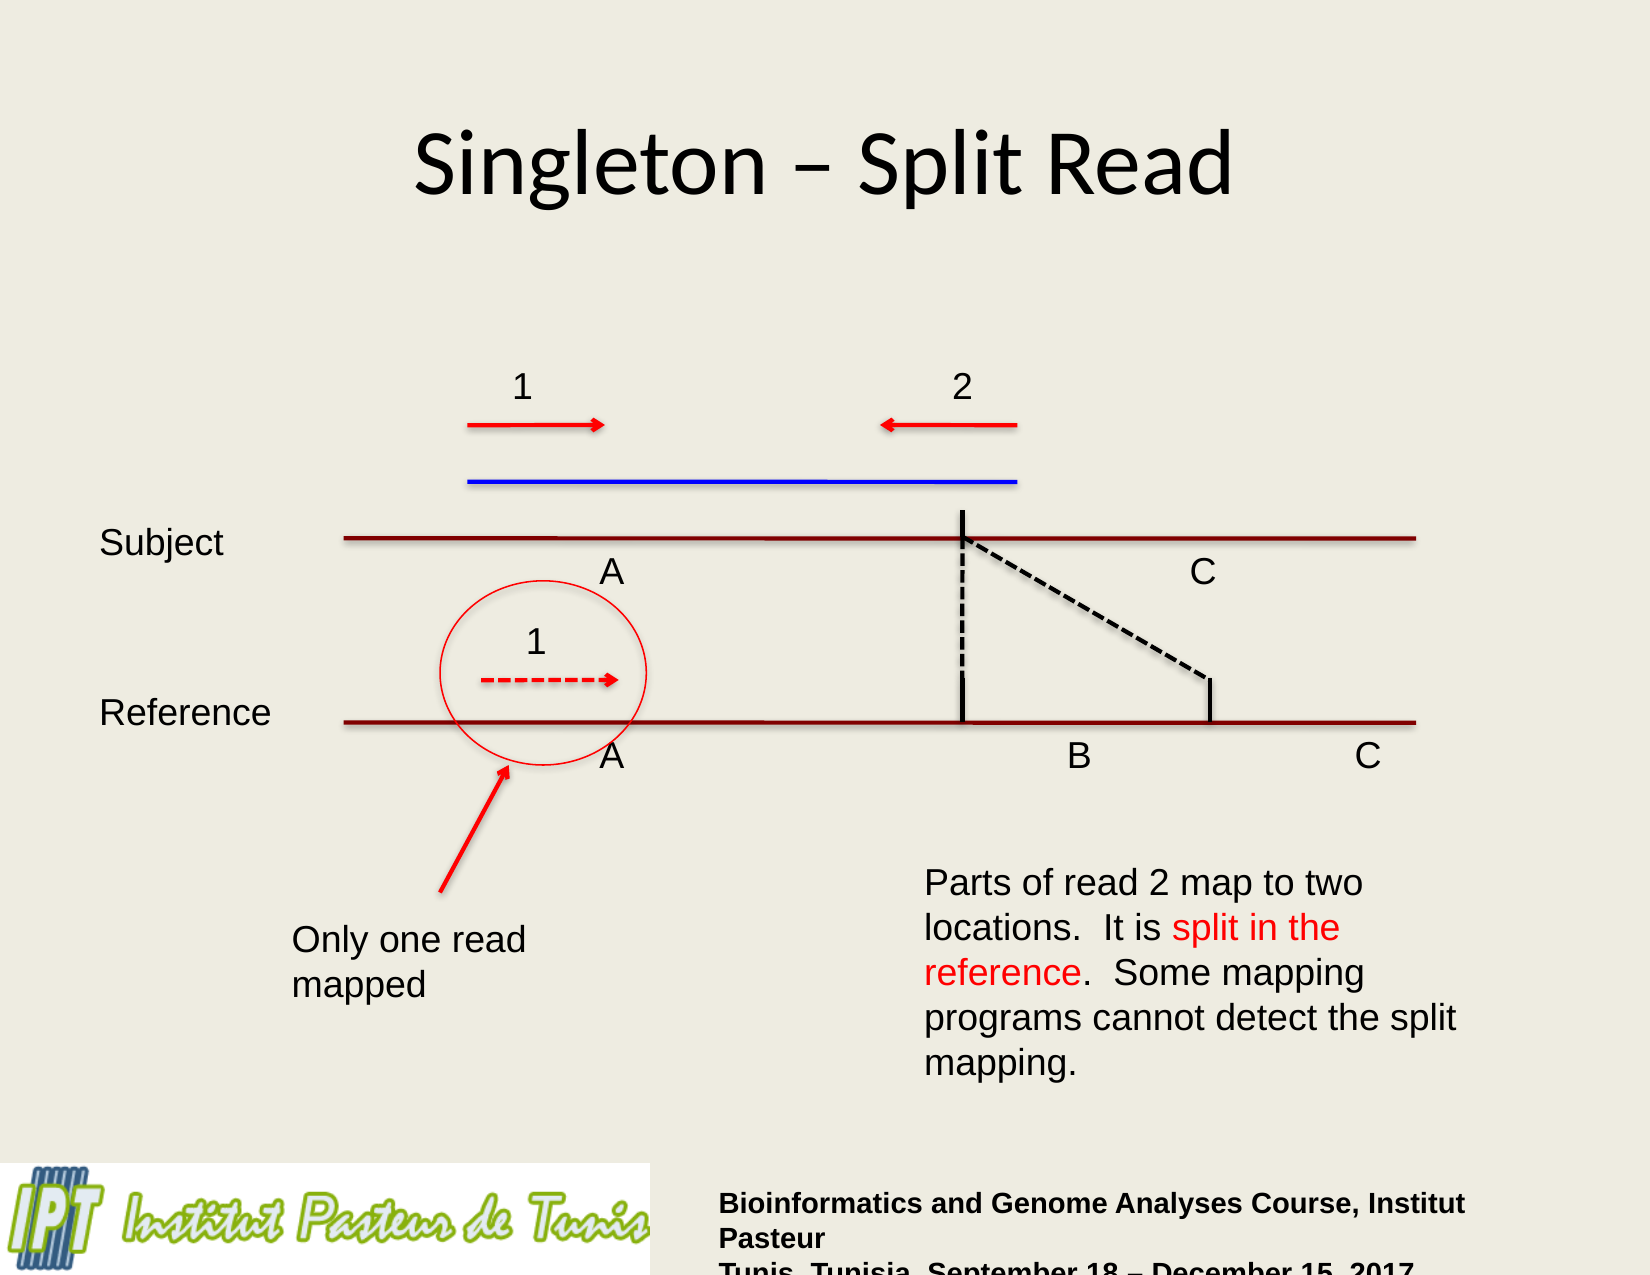

# Singleton – Split Read
1
2
Subject
A
C

1
Reference
A
B
C
Parts of read 2 map to two locations.  It is split in the reference.  Some mapping programs cannot detect the split mapping.
Only one read mapped